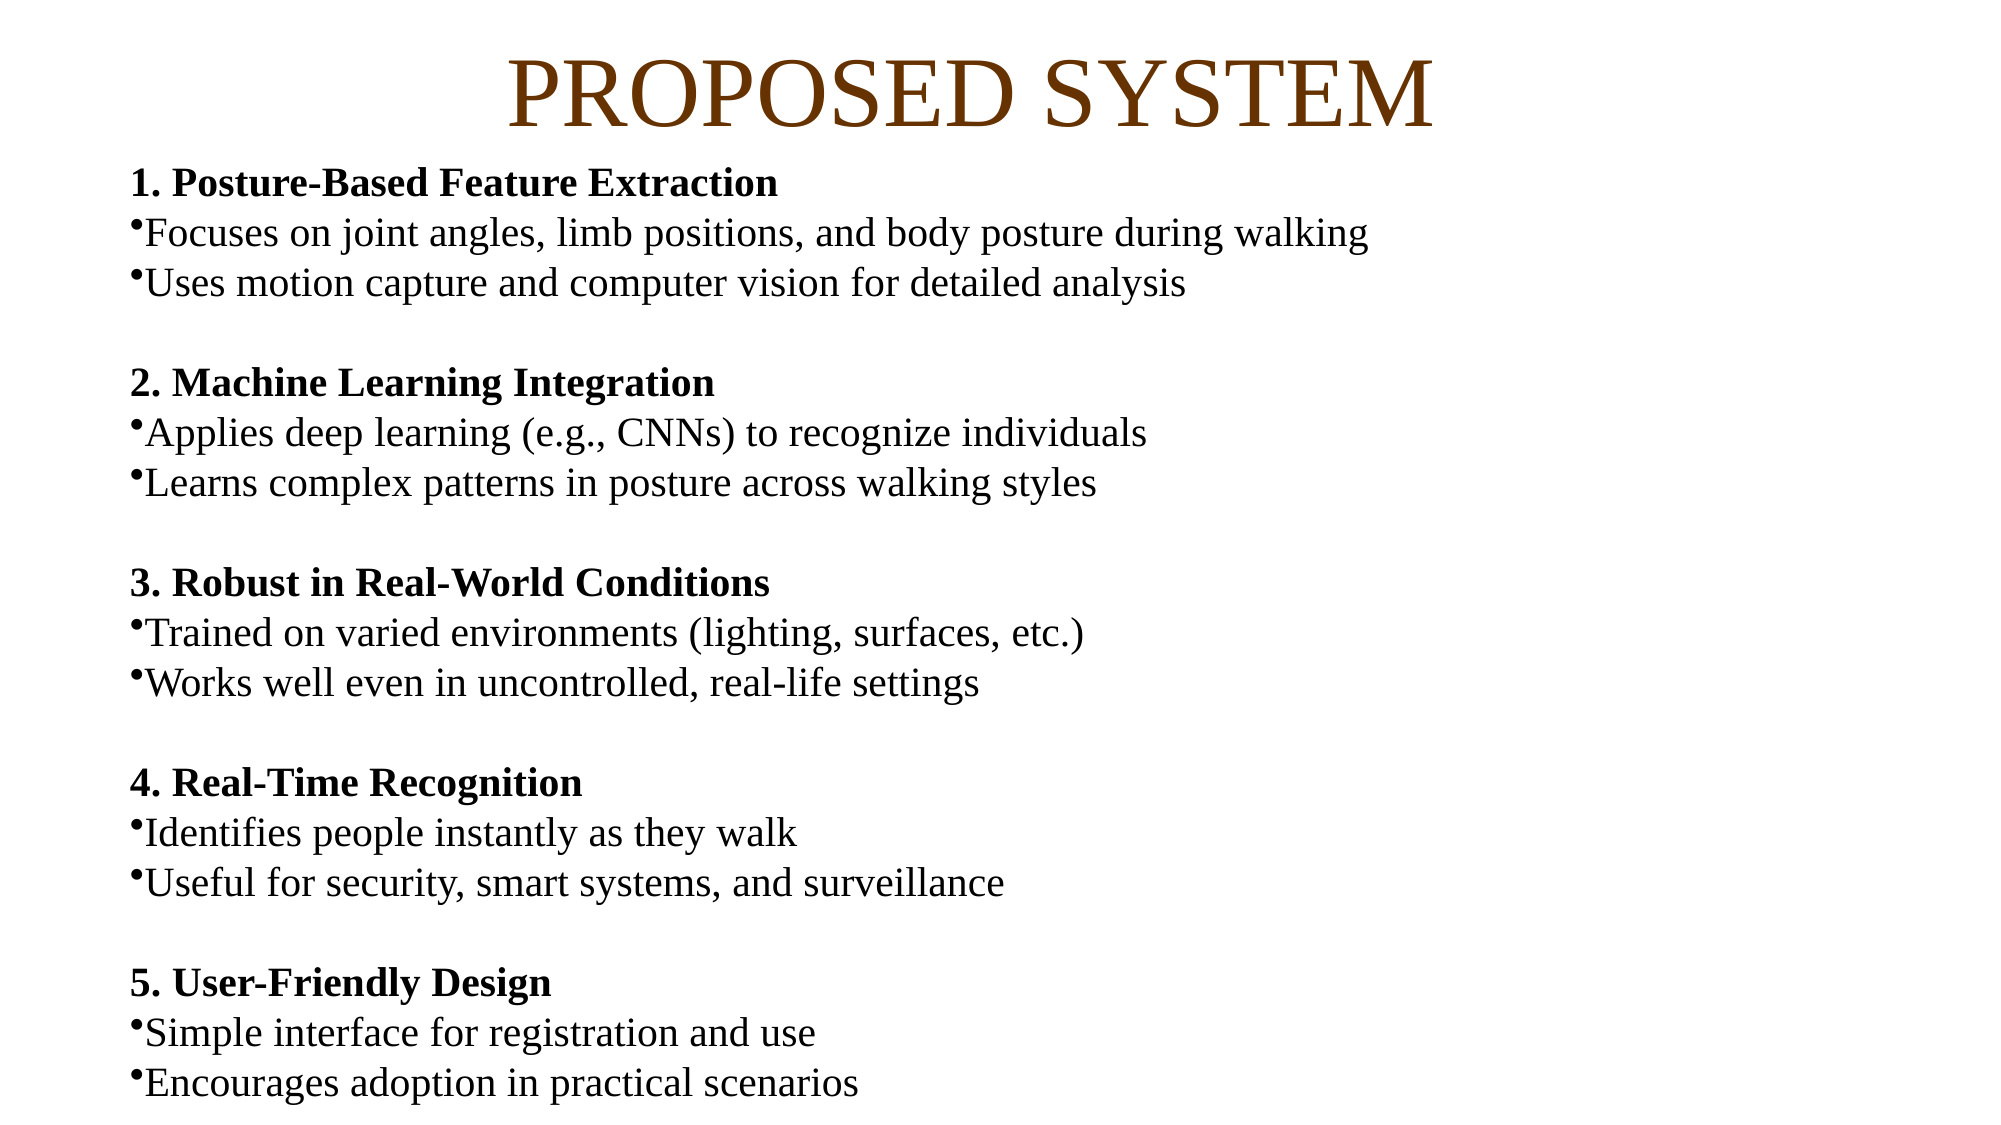

PROPOSED SYSTEM
1. Posture-Based Feature Extraction
Focuses on joint angles, limb positions, and body posture during walking
Uses motion capture and computer vision for detailed analysis

2. Machine Learning Integration
Applies deep learning (e.g., CNNs) to recognize individuals
Learns complex patterns in posture across walking styles

3. Robust in Real-World Conditions
Trained on varied environments (lighting, surfaces, etc.)
Works well even in uncontrolled, real-life settings

4. Real-Time Recognition
Identifies people instantly as they walk
Useful for security, smart systems, and surveillance

5. User-Friendly Design
Simple interface for registration and use
Encourages adoption in practical scenarios